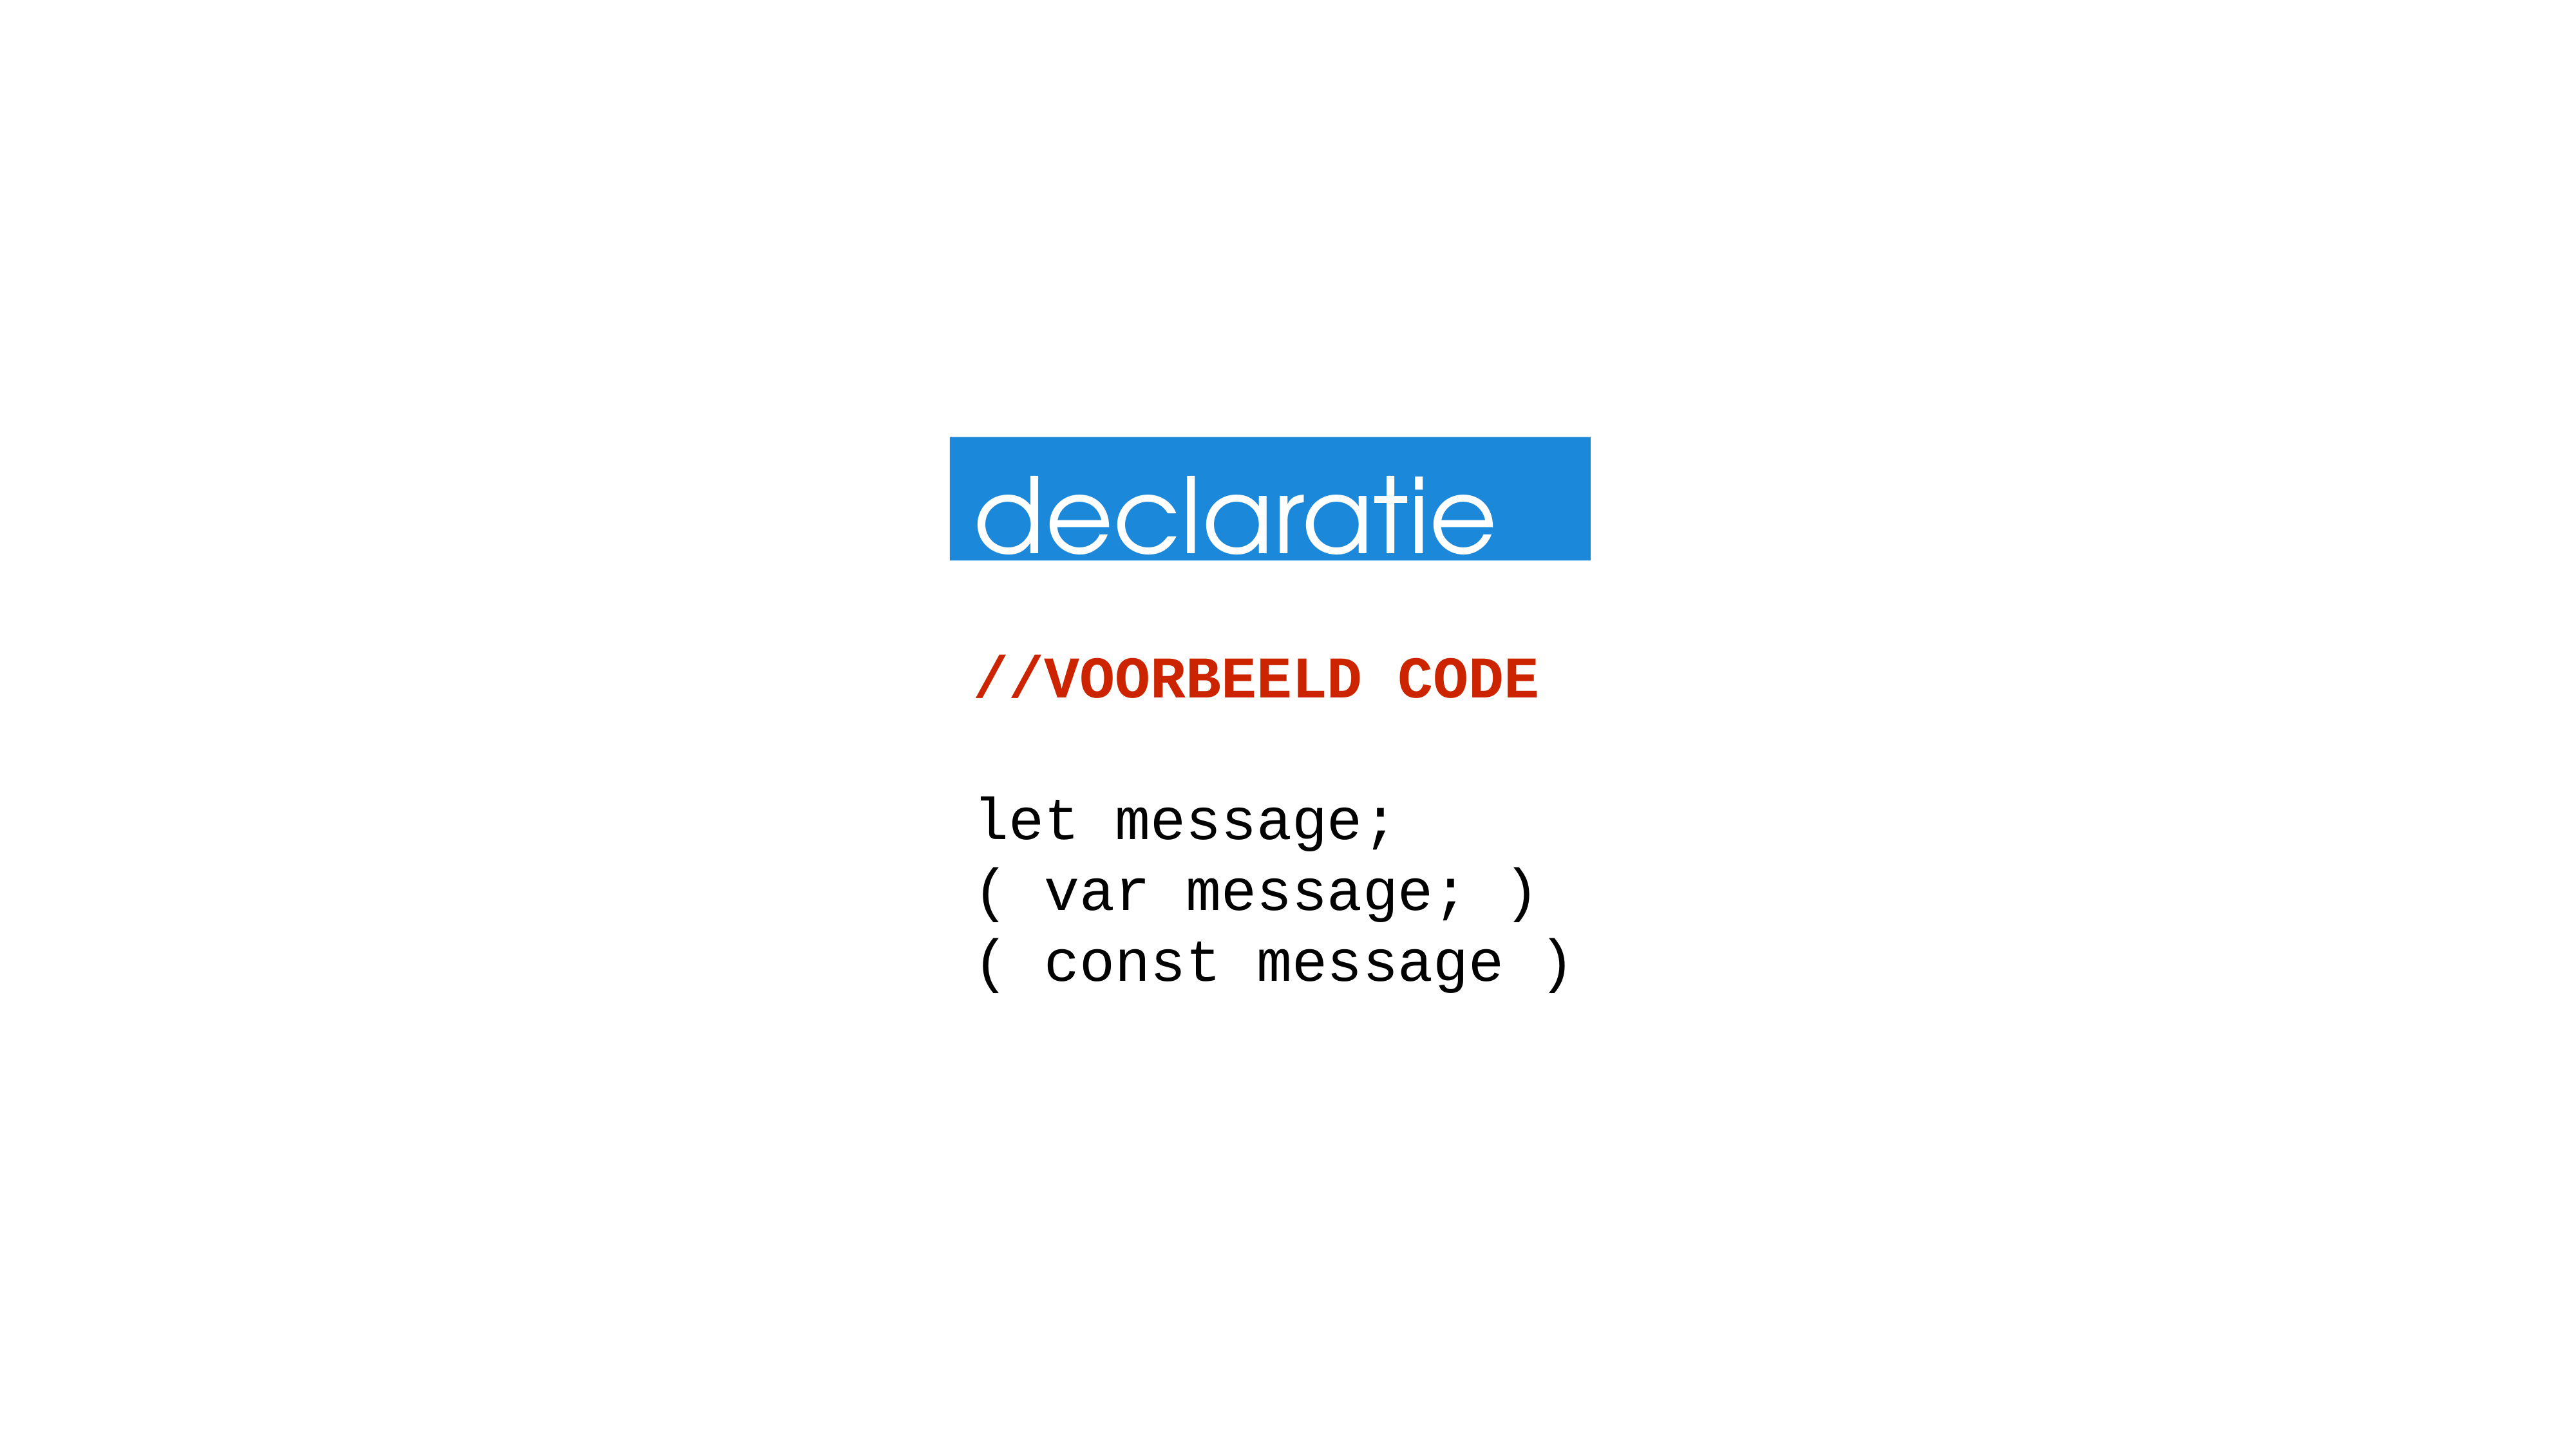

declaratie
//VOORBEELD CODE

let message;
( var message; )
( const message )